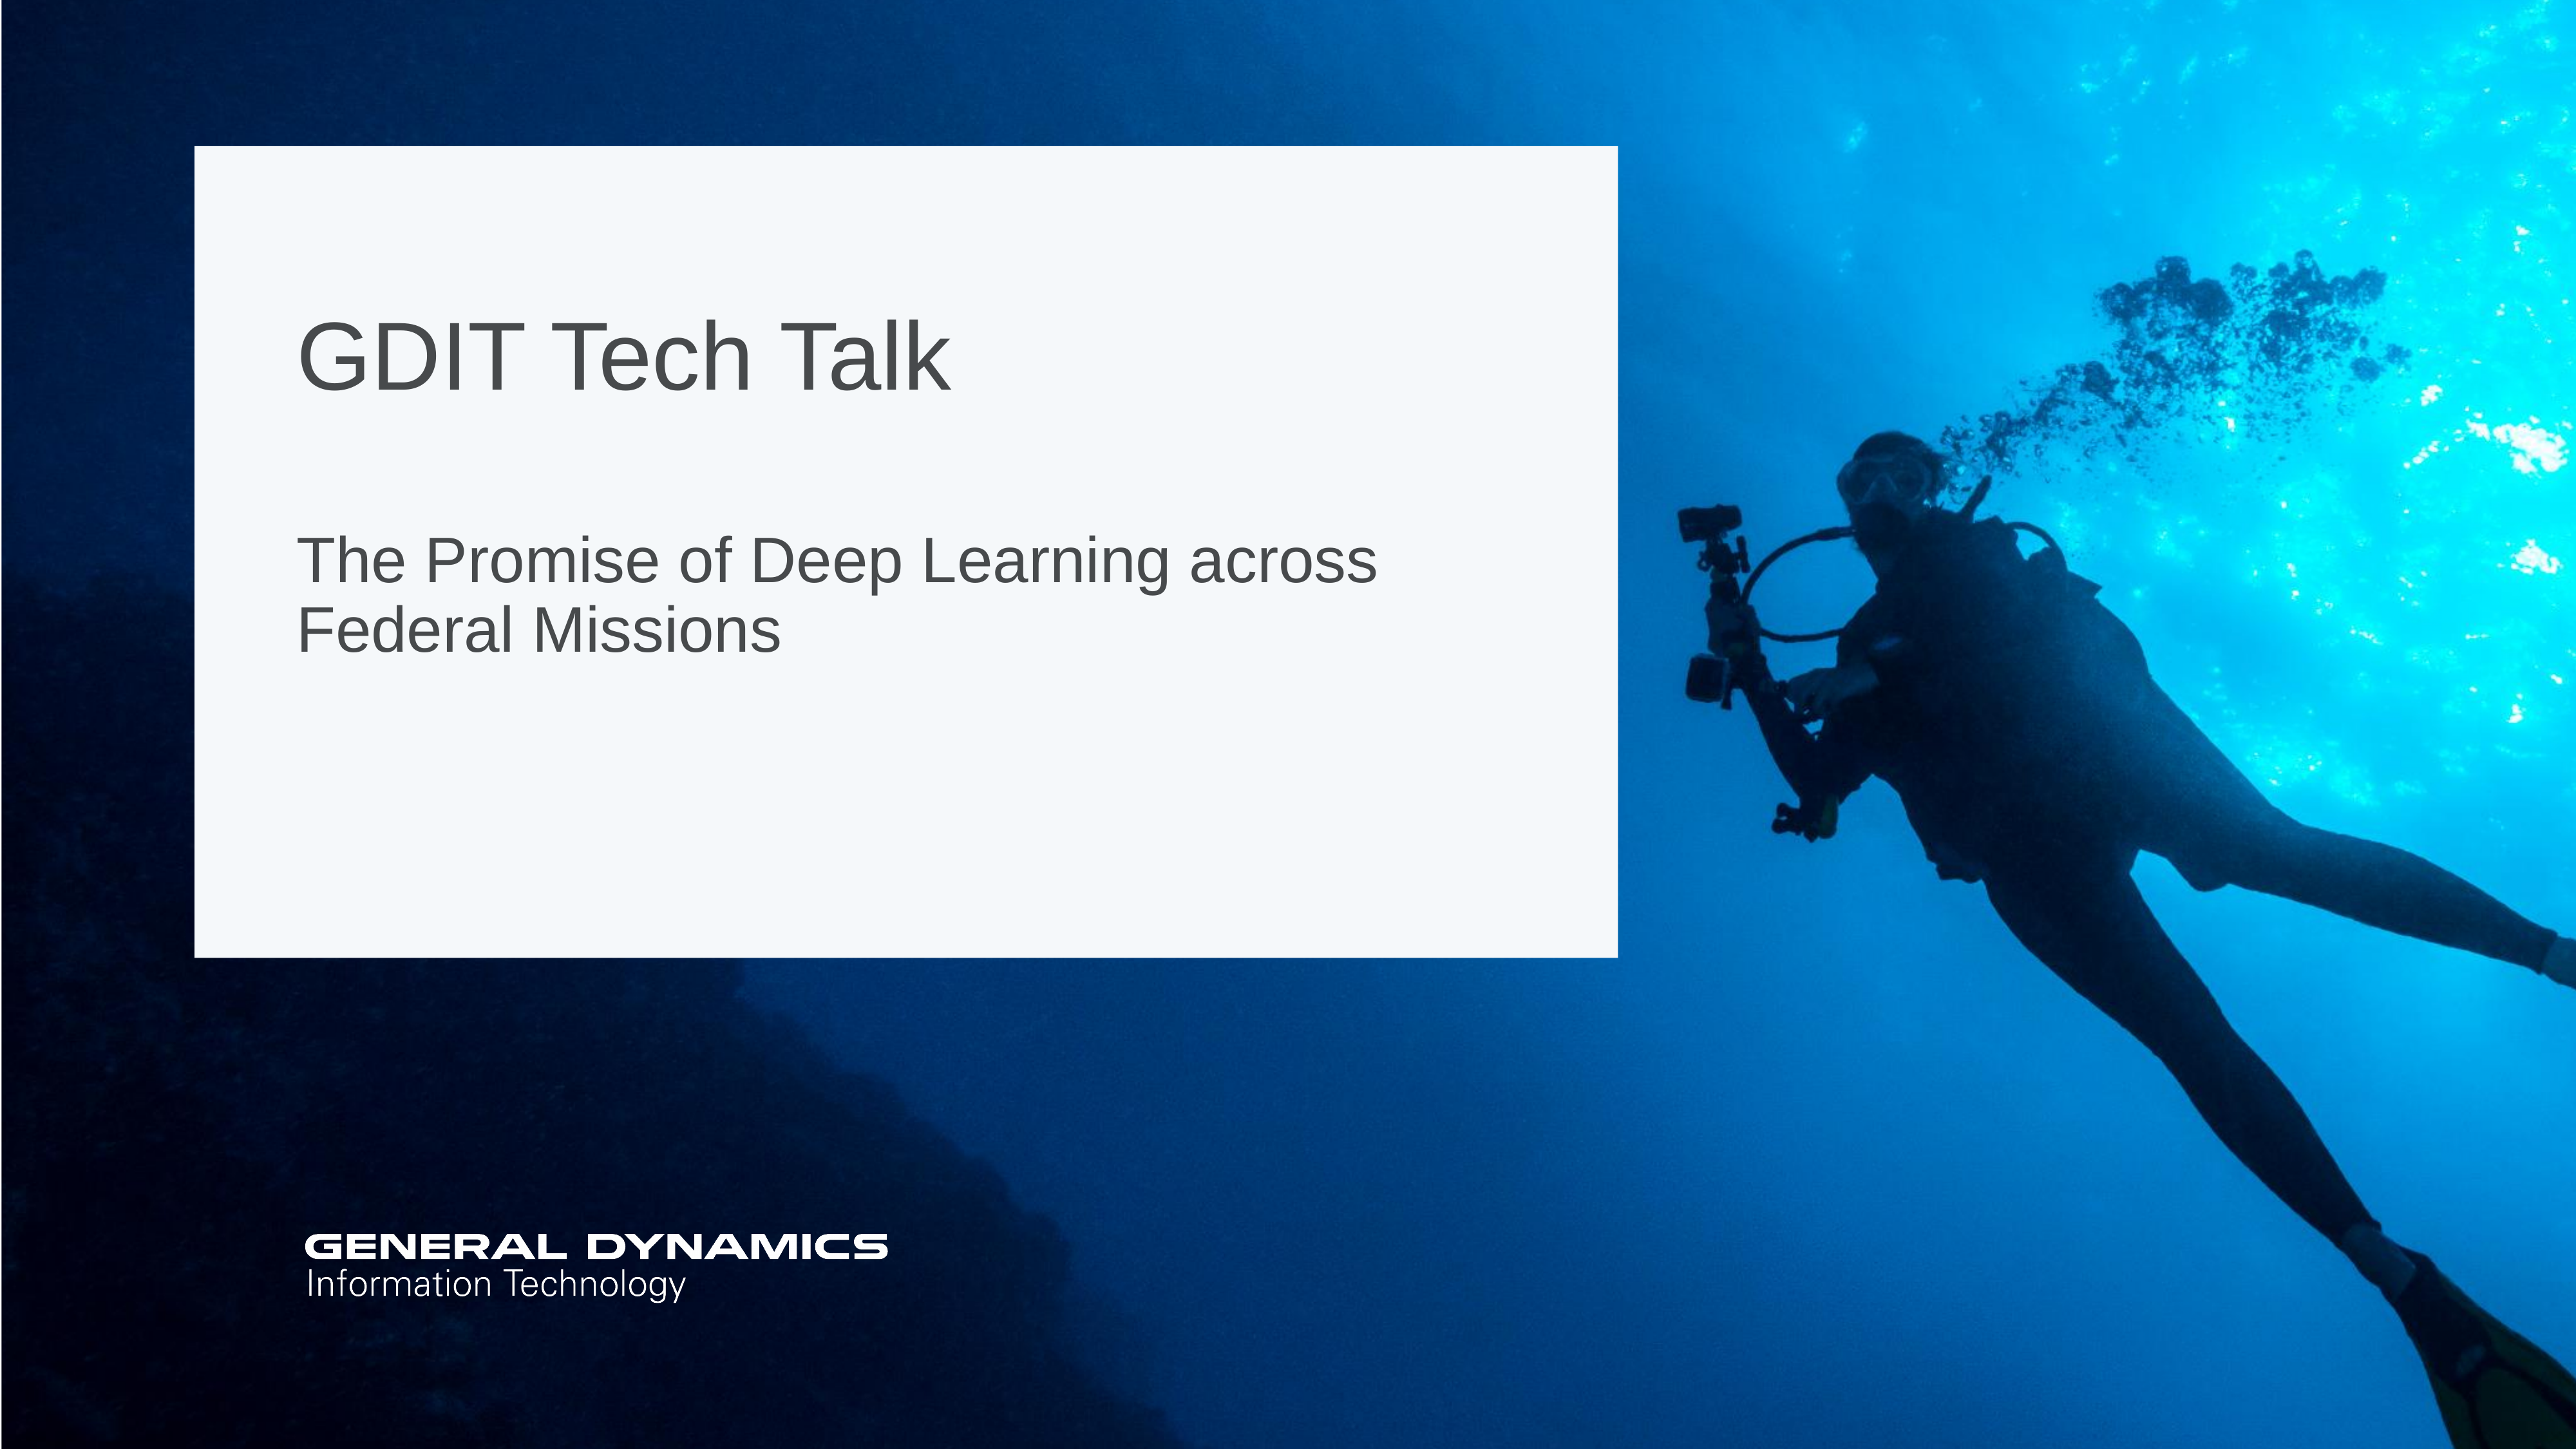

# GDIT Tech Talk
The Promise of Deep Learning across Federal Missions